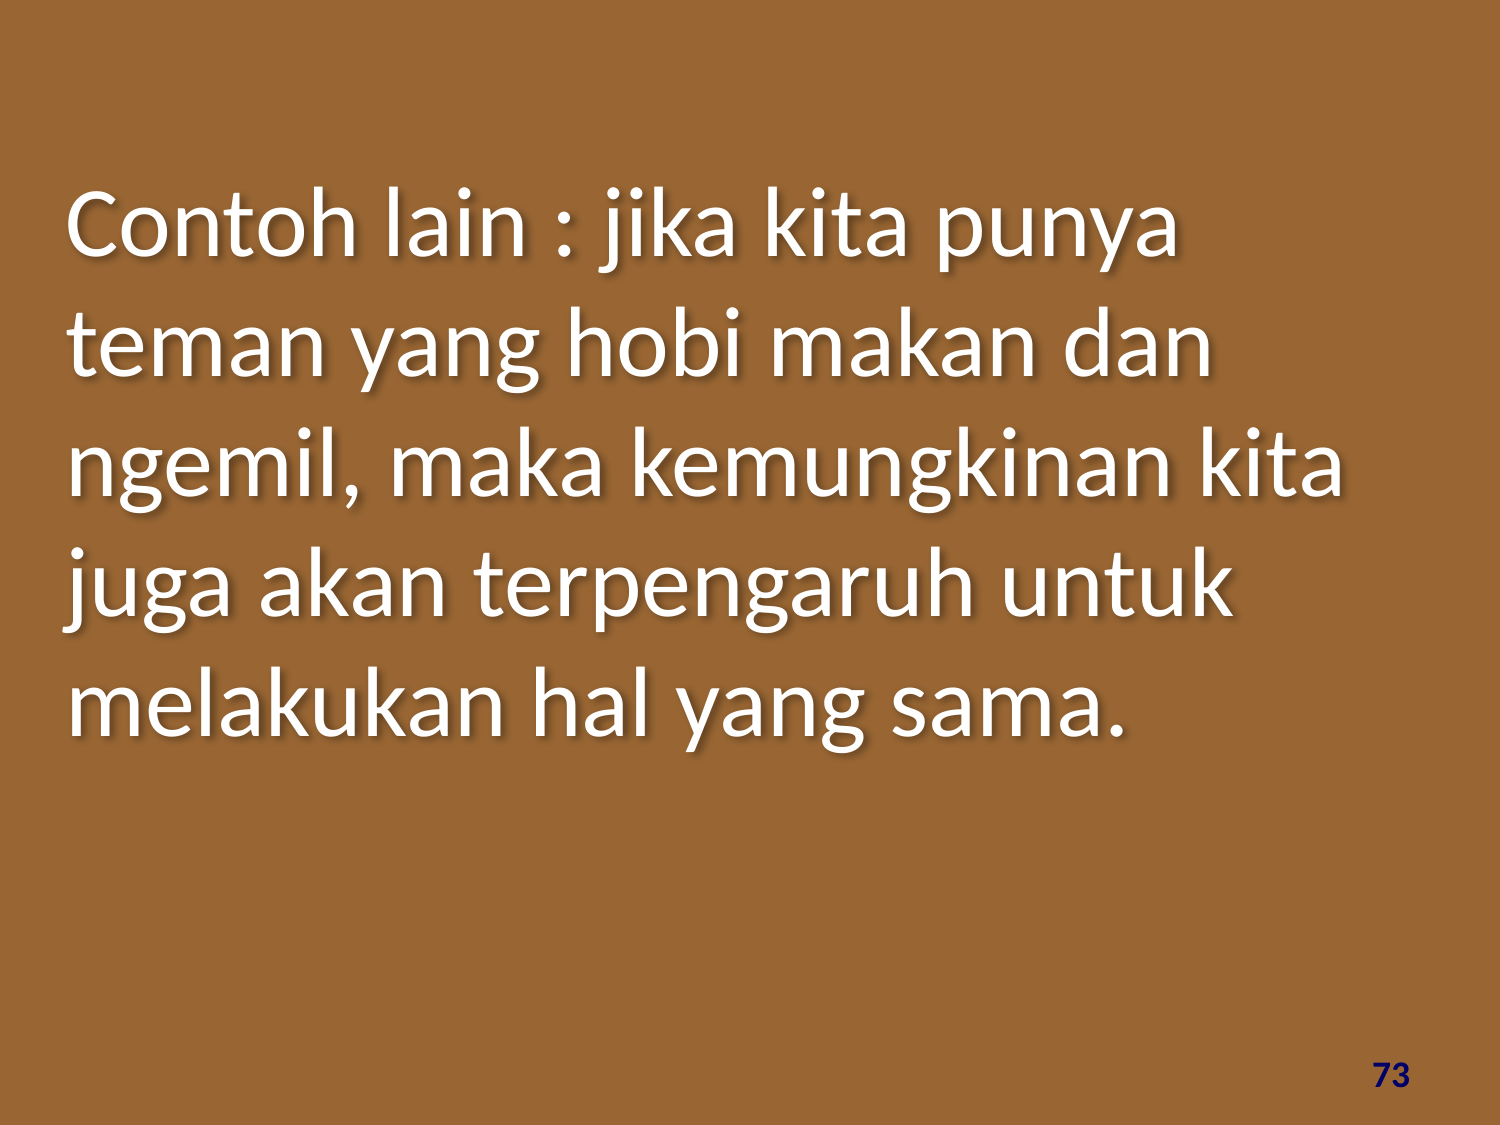

Contoh lain : jika kita punya teman yang hobi makan dan ngemil, maka kemungkinan kita juga akan terpengaruh untuk melakukan hal yang sama.
73